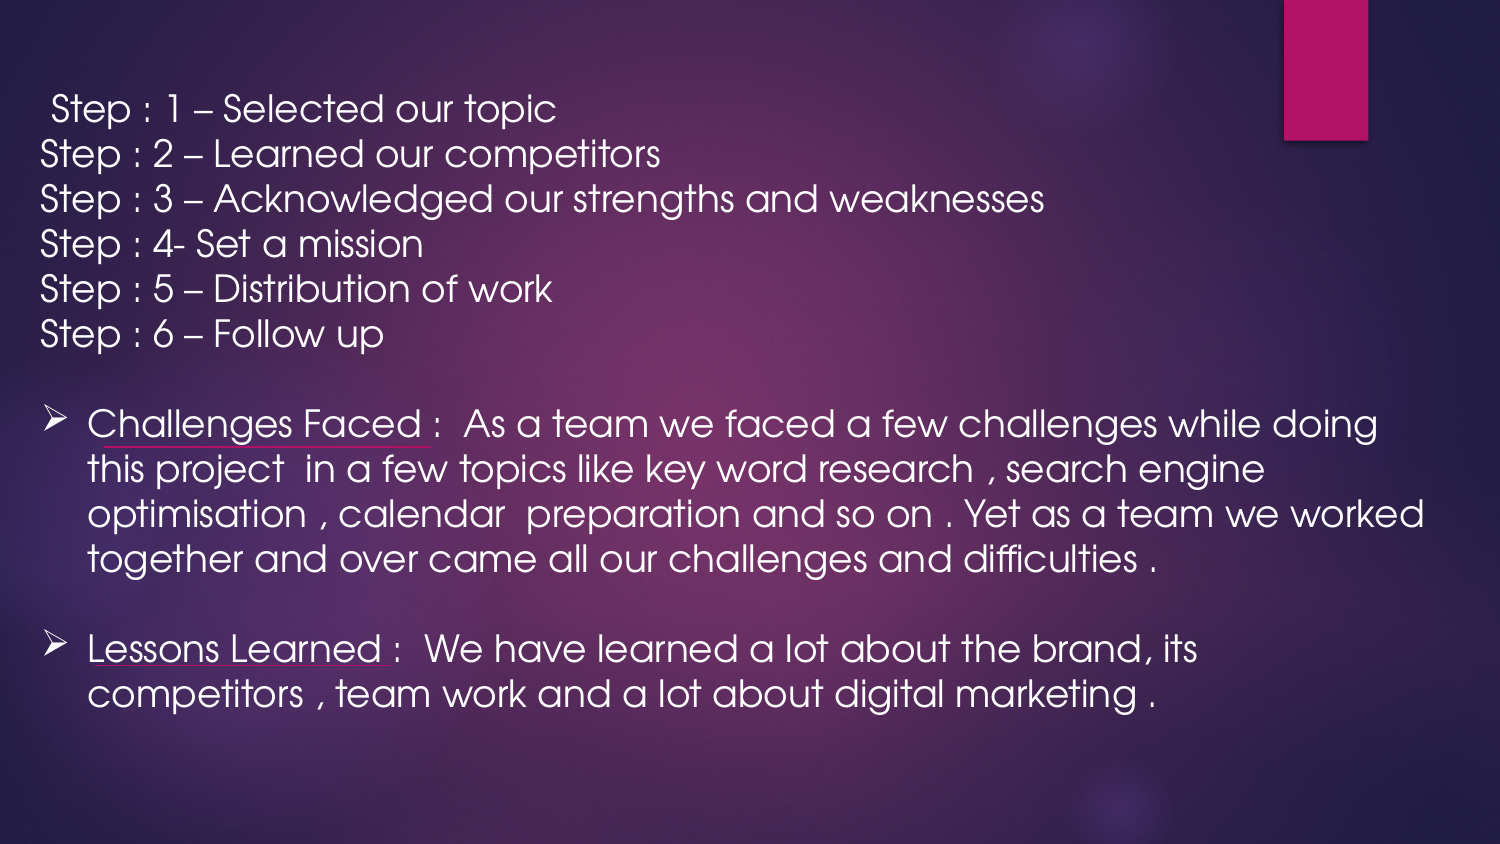

Step : 1 – Selected our topic
Step : 2 – Learned our competitors
Step : 3 – Acknowledged our strengths and weaknesses
Step : 4- Set a mission
Step : 5 – Distribution of work
Step : 6 – Follow up

Challenges Faced :  As a team we faced a few challenges while doing this project  in a few topics like key word research , search engine optimisation , calendar  preparation and so on . Yet as a team we worked together and over came all our challenges and difficulties .

Lessons Learned :  We have learned a lot about the brand, its competitors , team work and a lot about digital marketing .